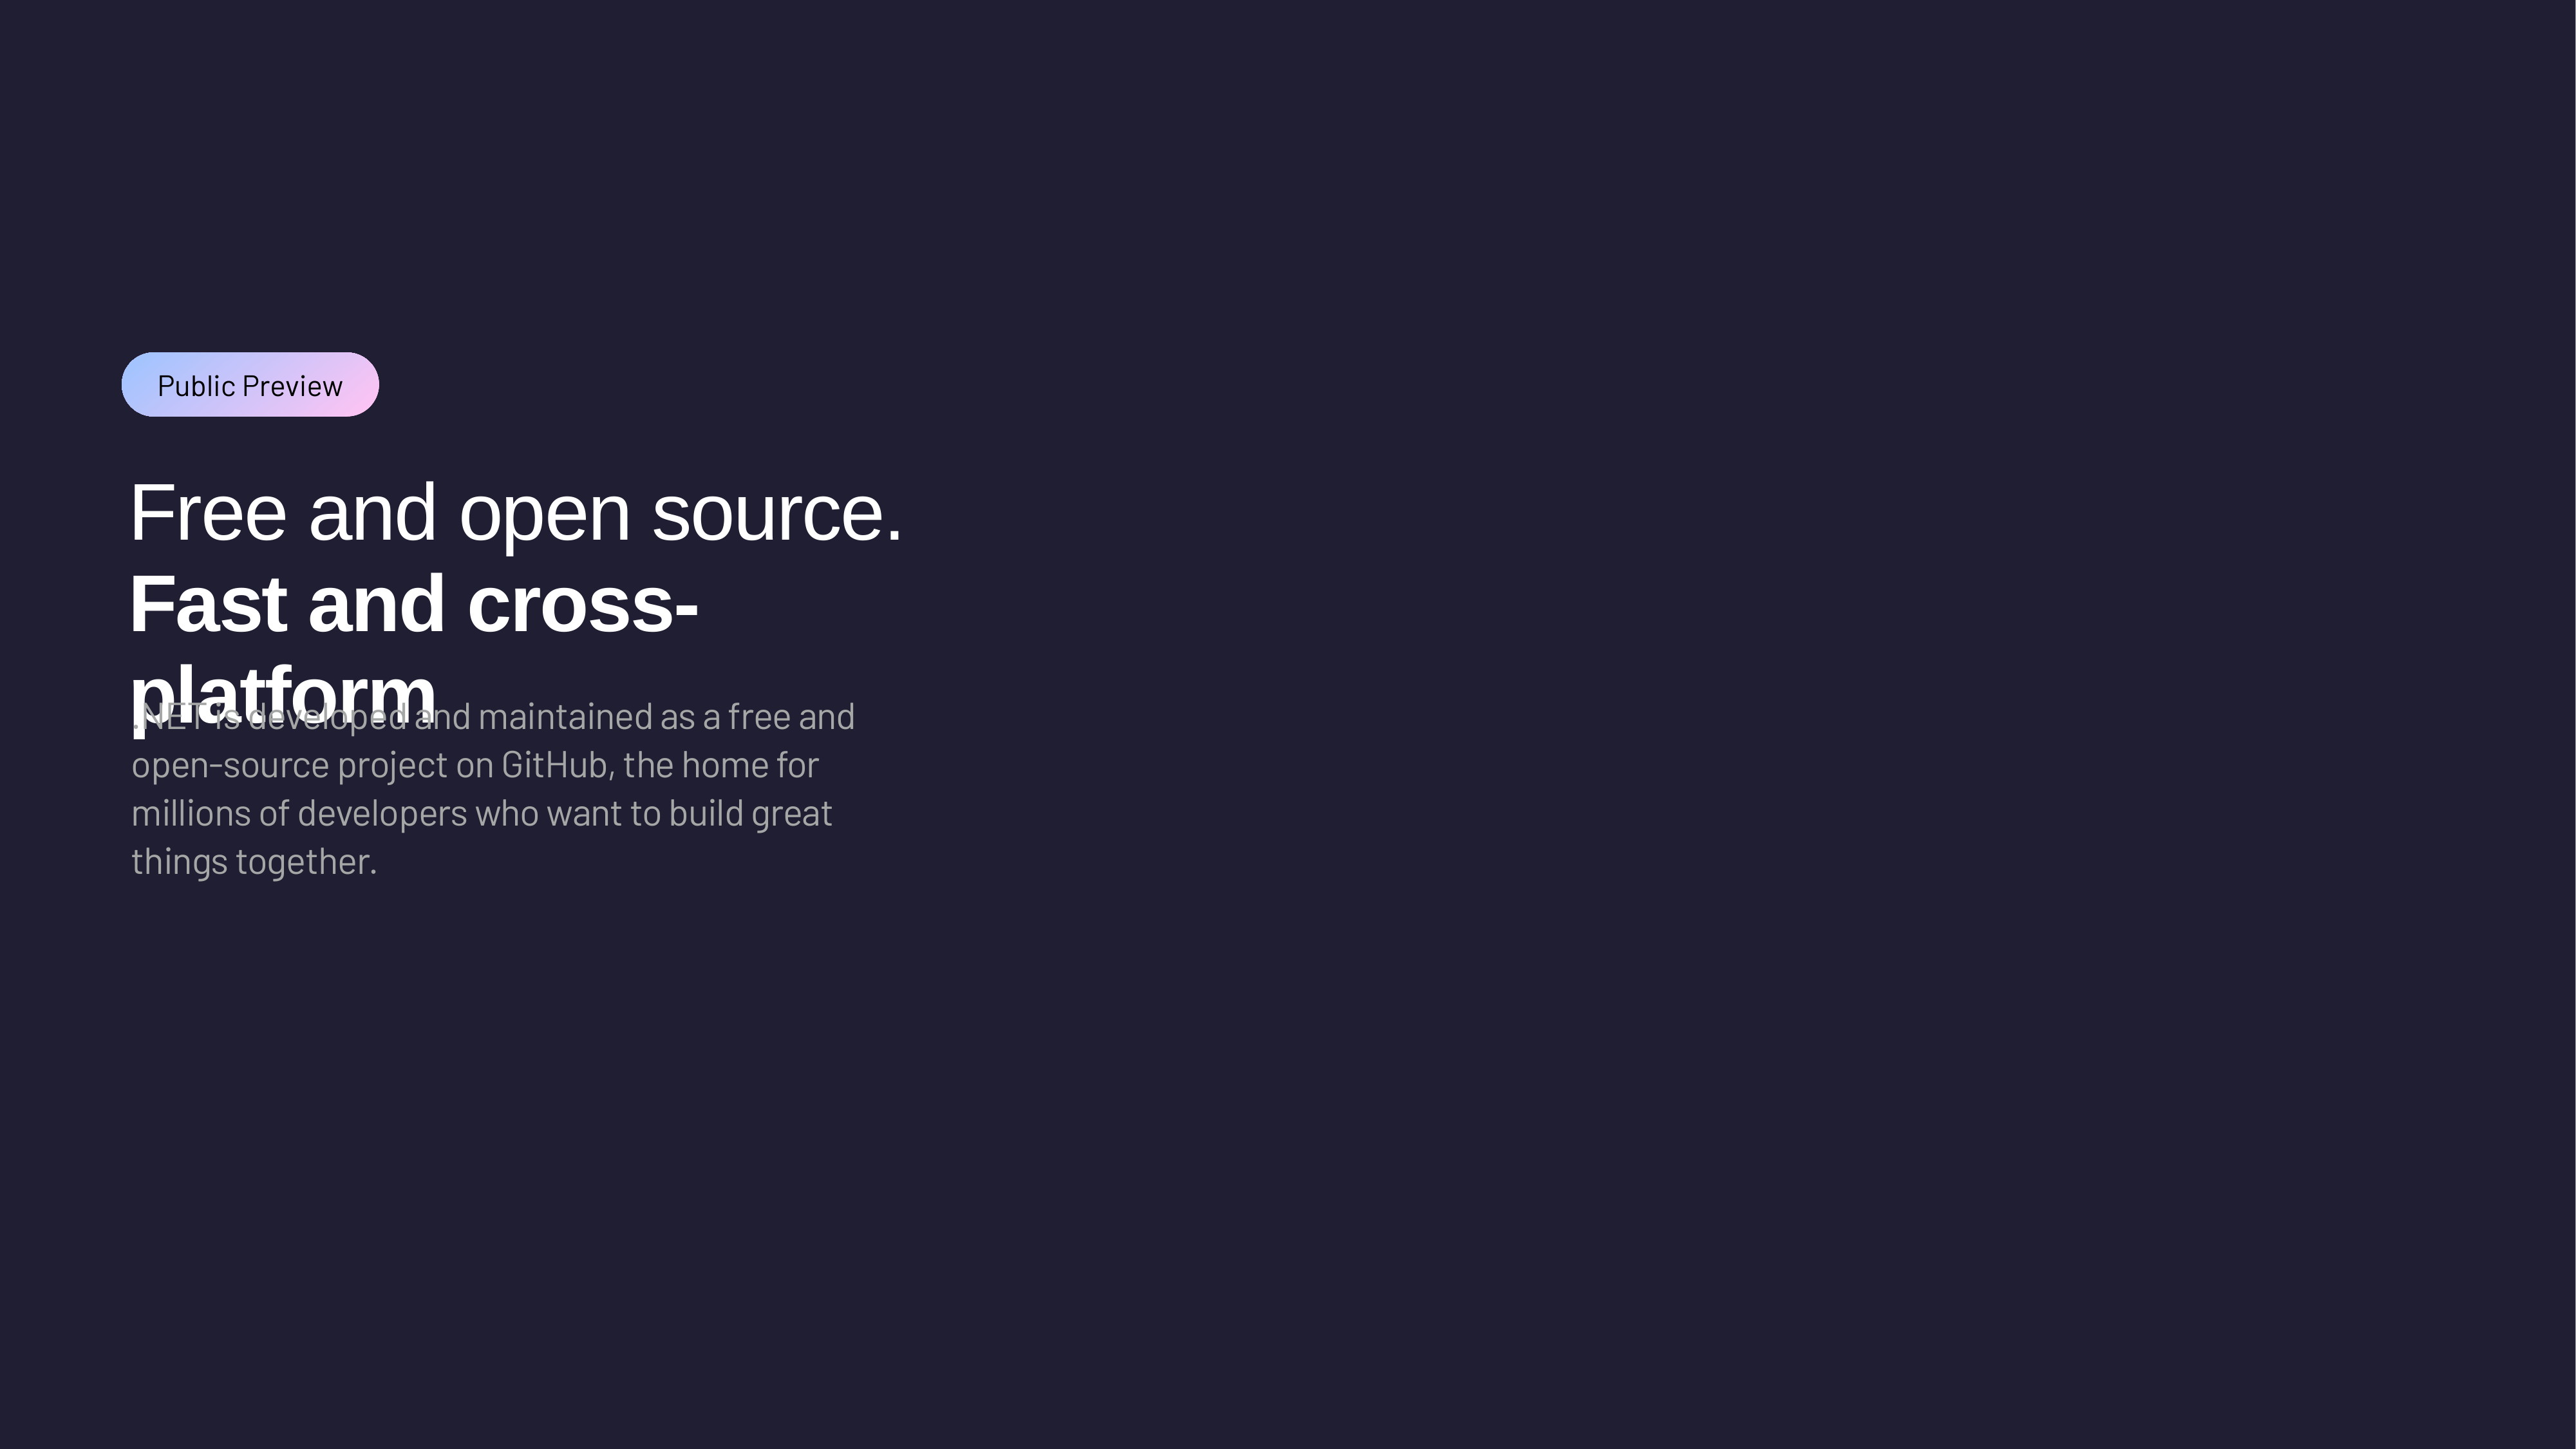

Public Preview
Free and open source. Fast and cross-platform
.NET is developed and maintained as a free and open-source project on GitHub, the home for millions of developers who want to build great things together.